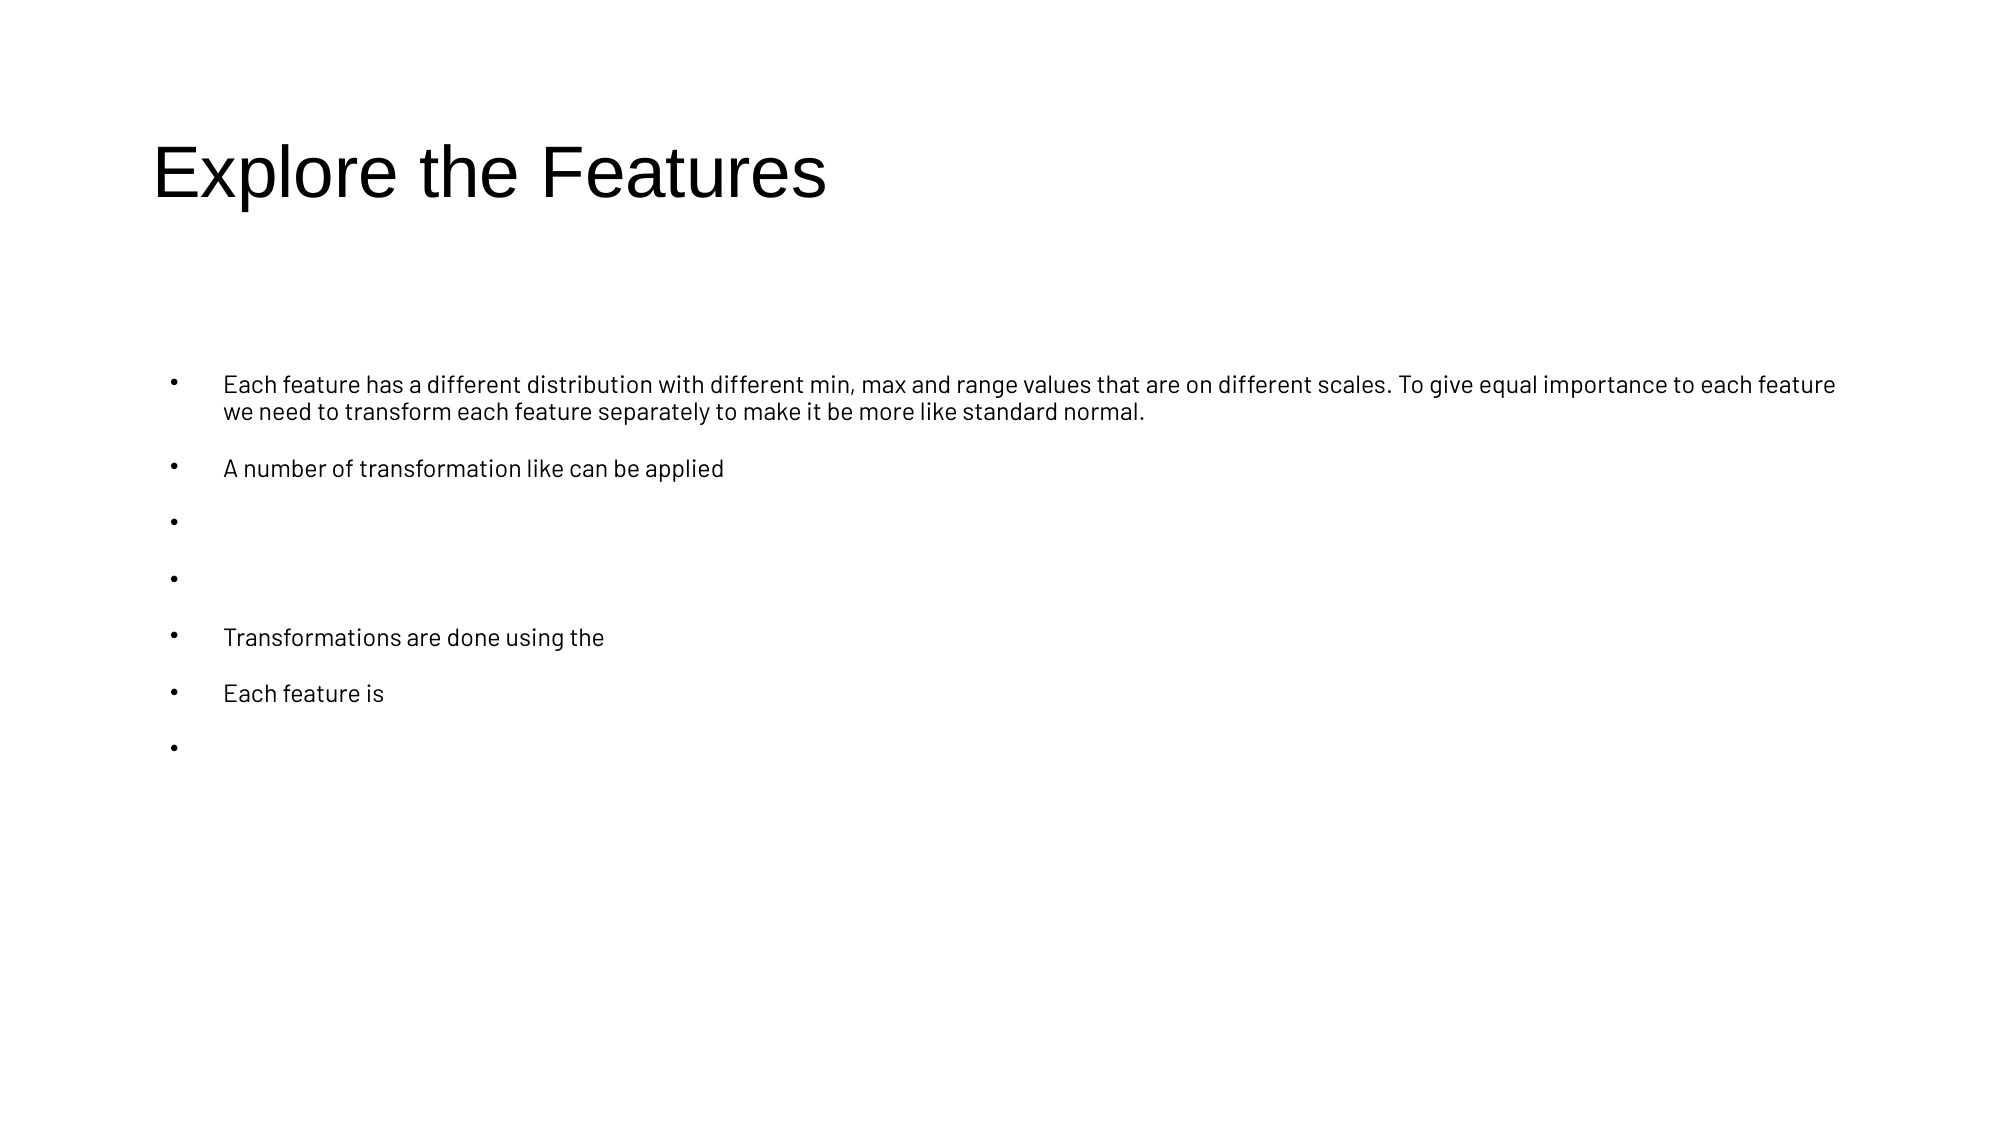

# Explore the Features

Each feature has a different distribution with different min, max and range values that are on different scales. To give equal importance to each feature we need to transform each feature separately to make it be more like standard normal.
A number of transformation like can be applied

Transformations are done using the
Each feature is